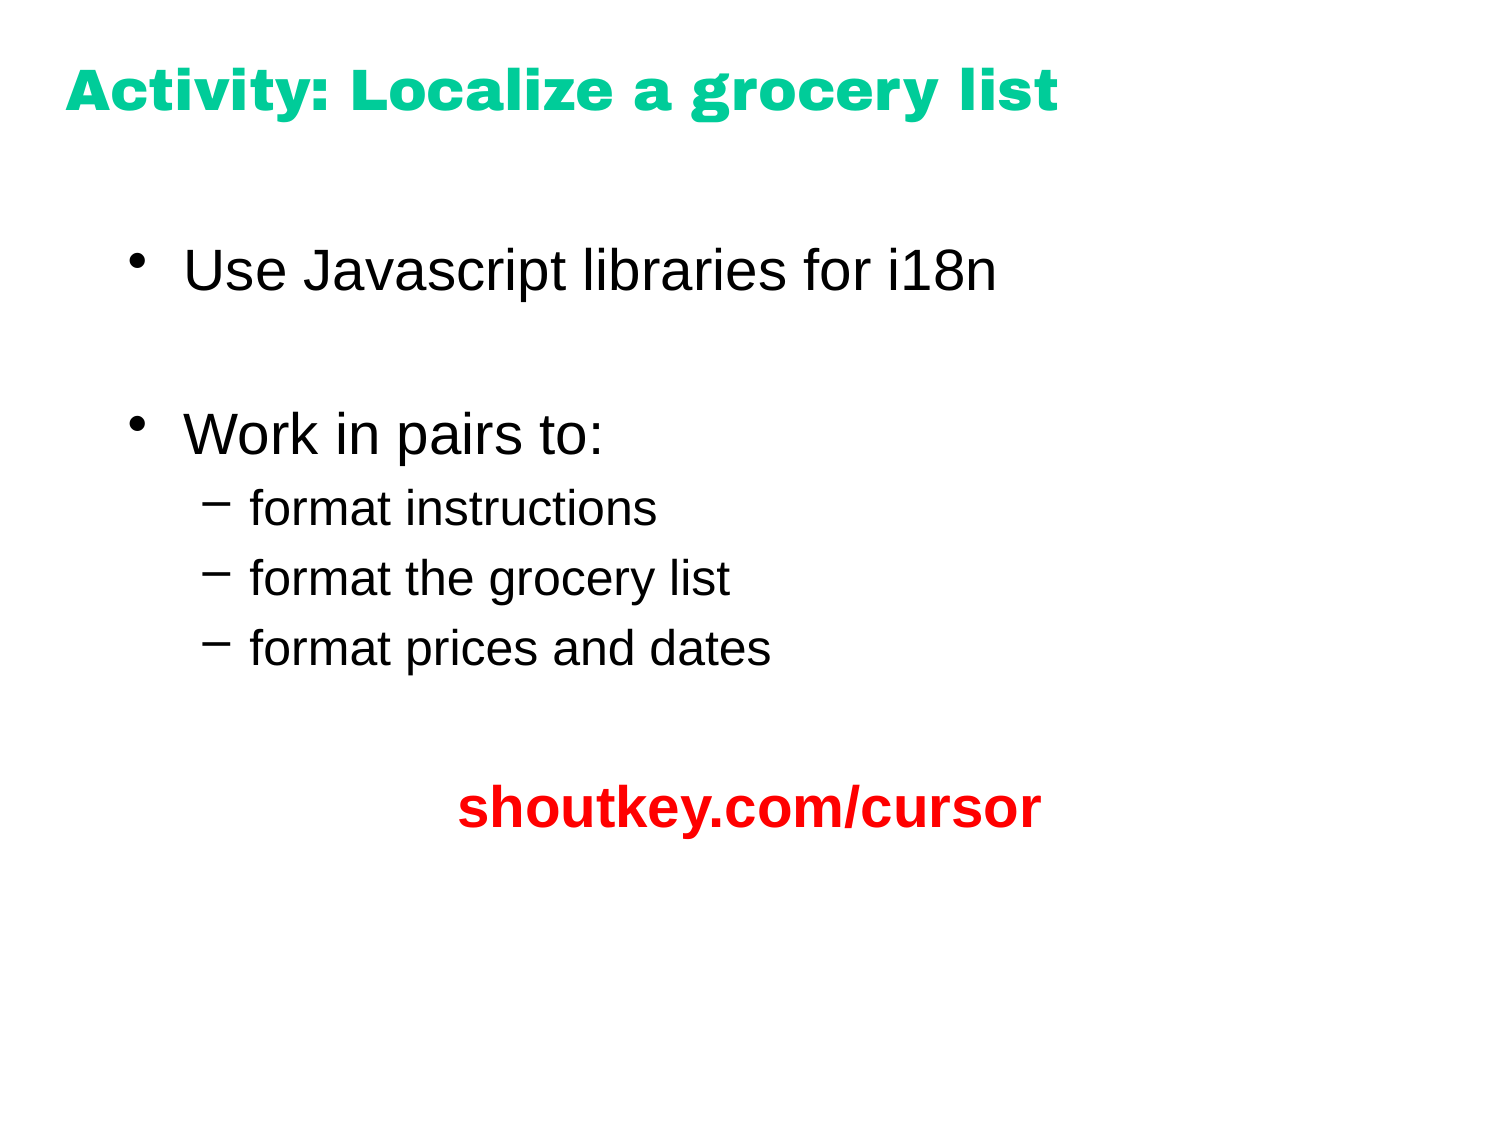

# Activity: Localize a grocery list
Use Javascript libraries for i18n

Work in pairs to:
format instructions
format the grocery list
format prices and dates

shoutkey.com/cursor